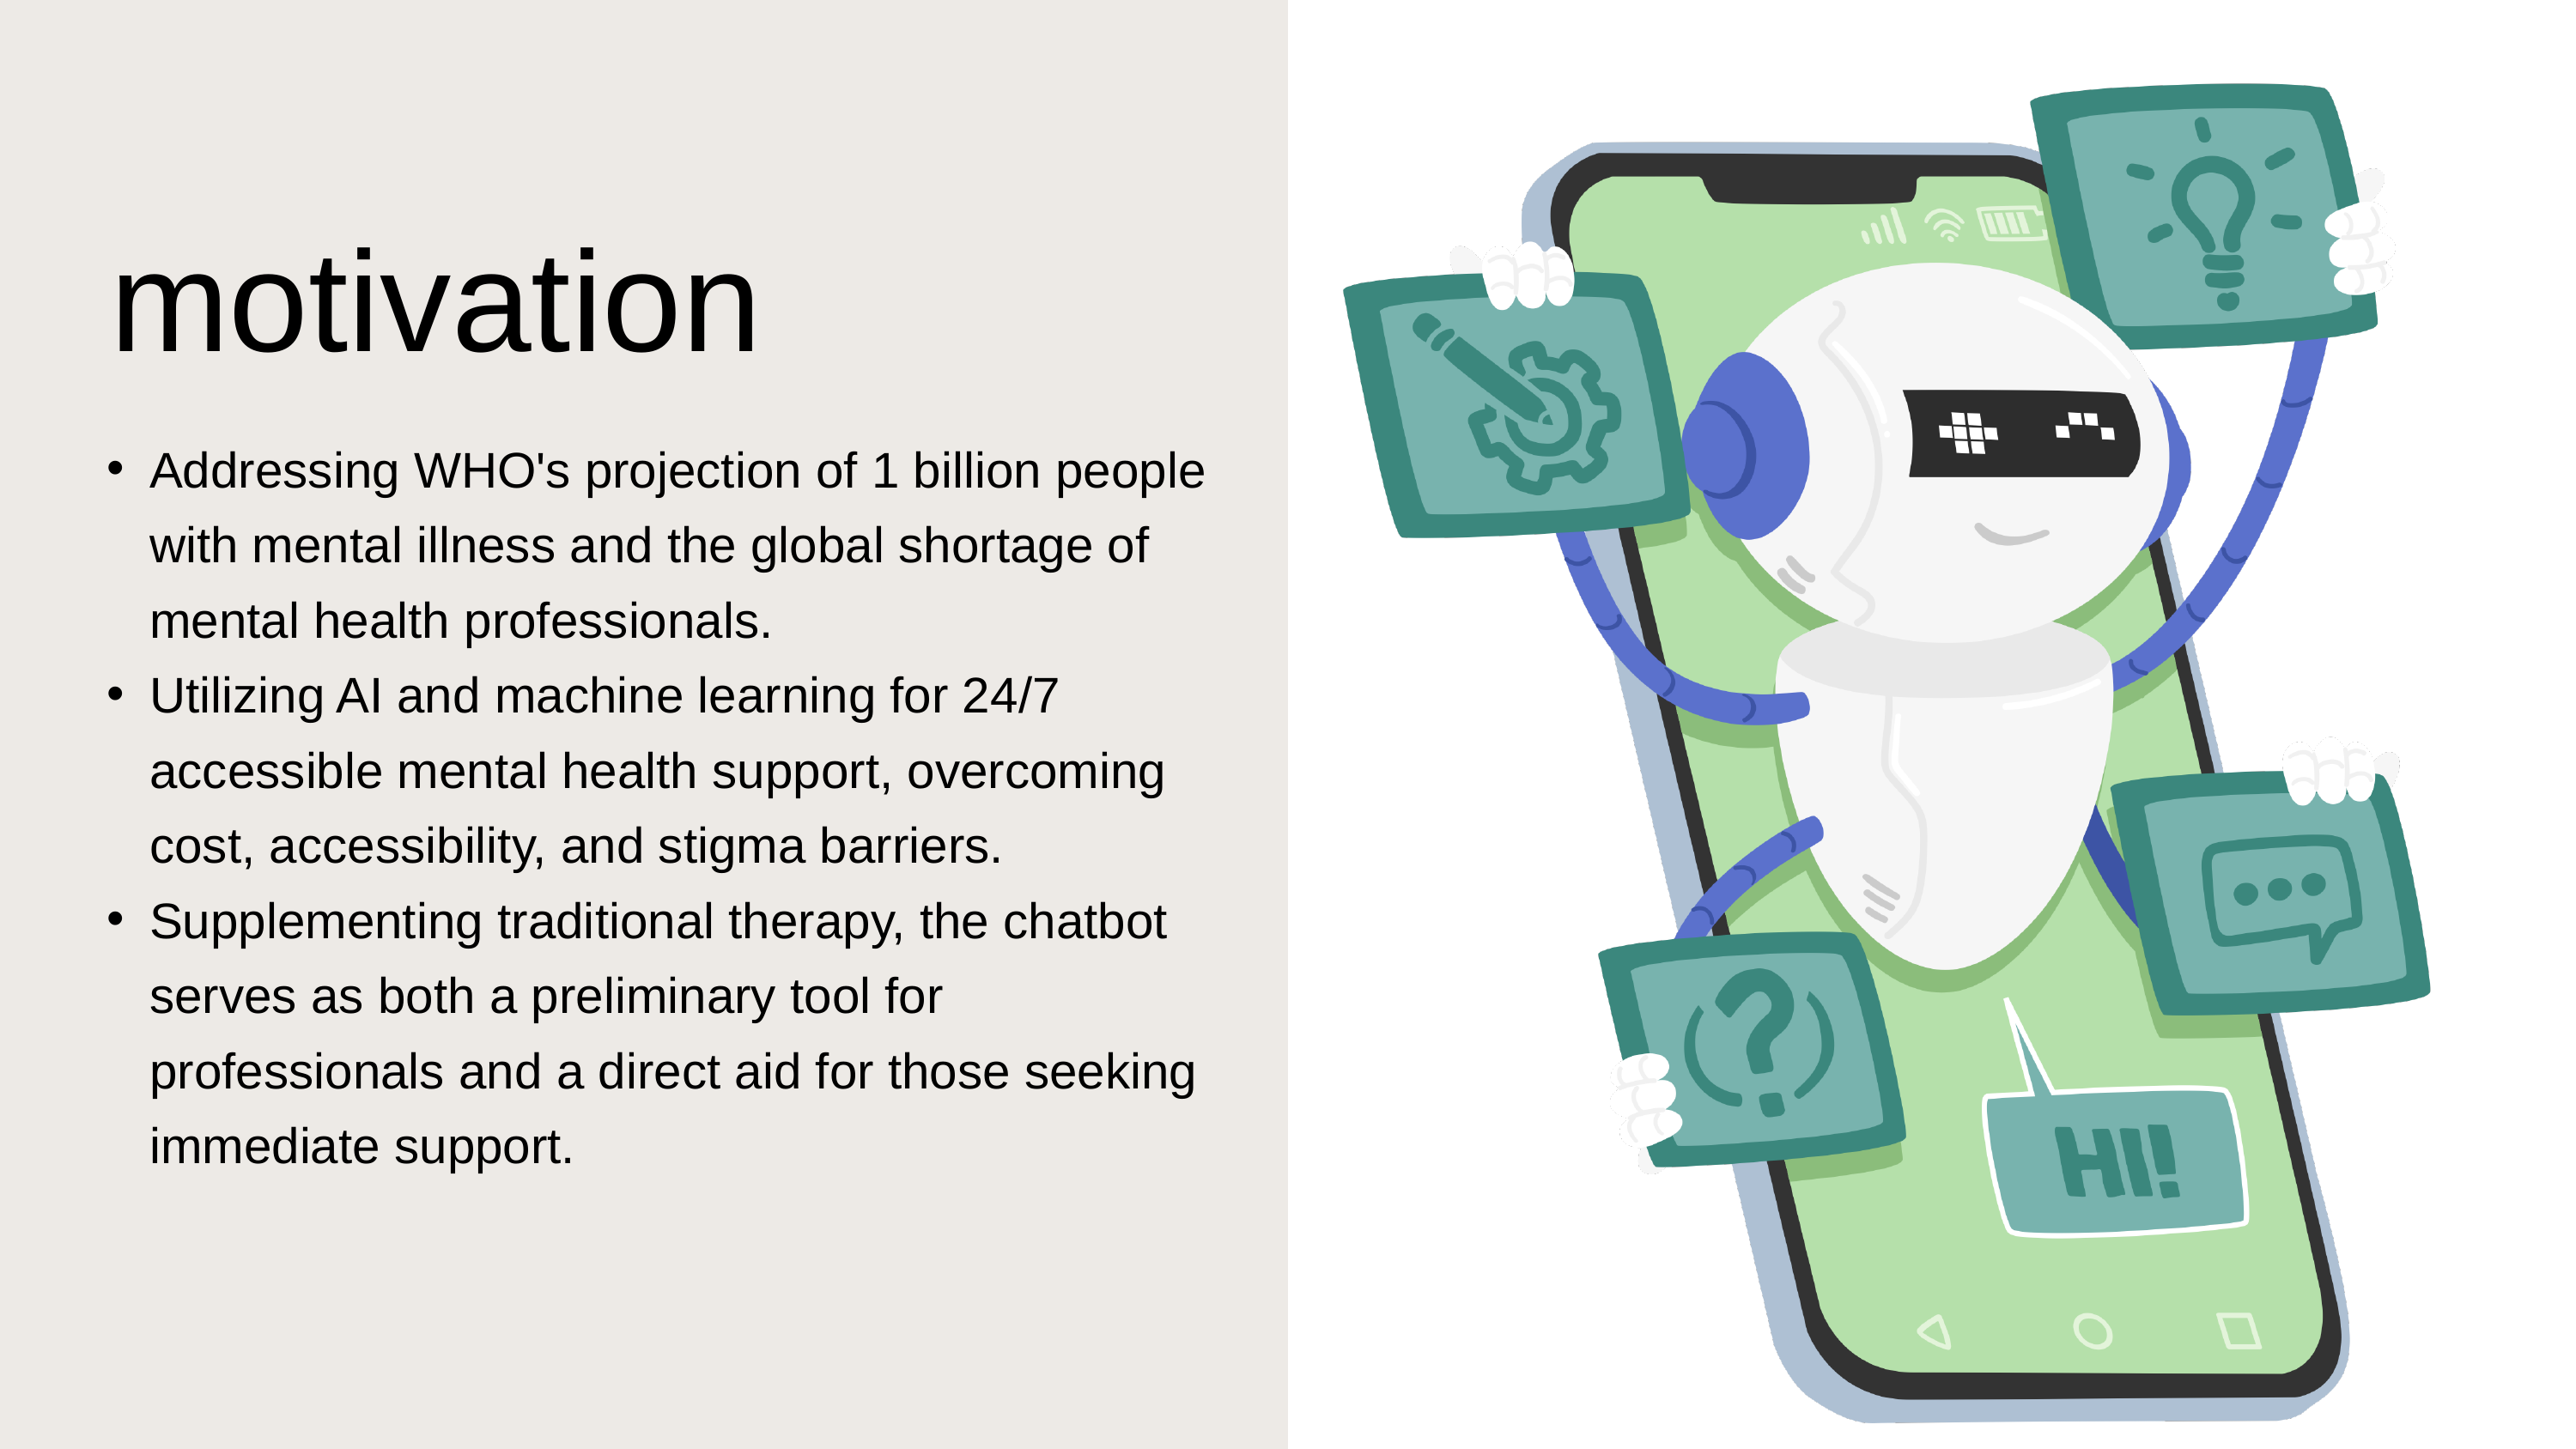

motivation
Addressing WHO's projection of 1 billion people with mental illness and the global shortage of mental health professionals.
Utilizing AI and machine learning for 24/7 accessible mental health support, overcoming cost, accessibility, and stigma barriers.
Supplementing traditional therapy, the chatbot serves as both a preliminary tool for professionals and a direct aid for those seeking immediate support.